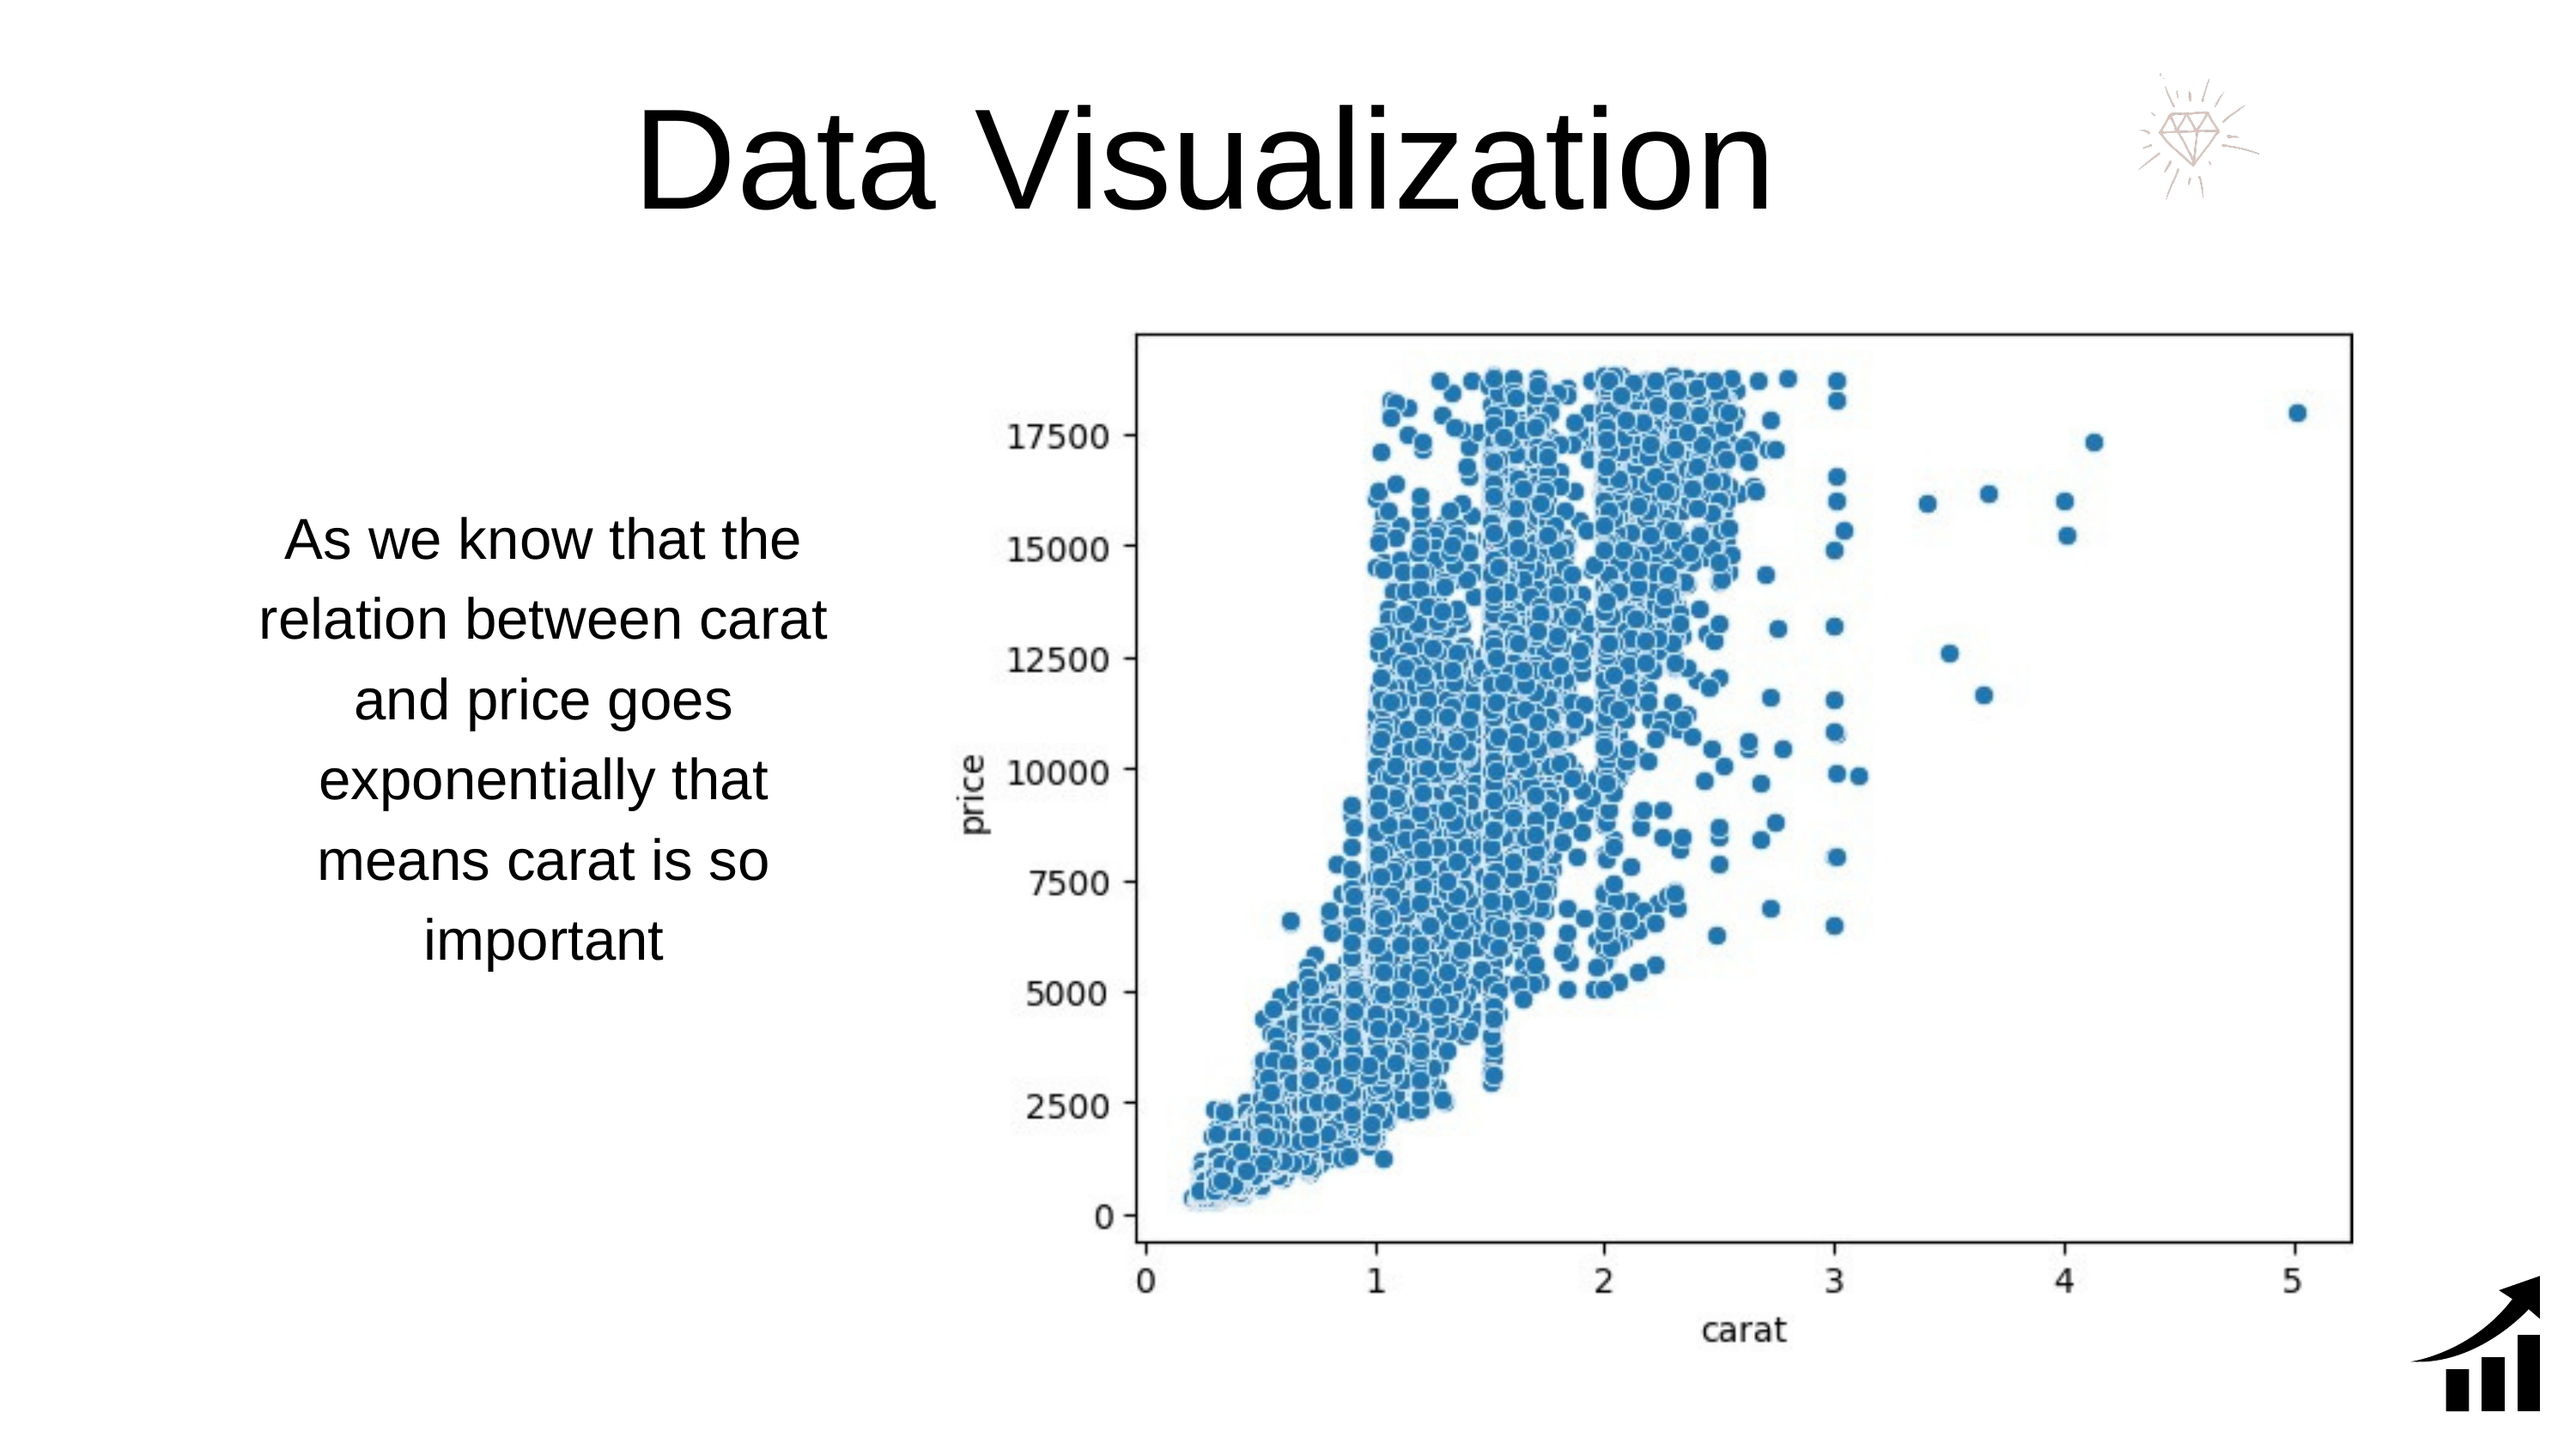

Data Visualization

As we know that the relation between carat and price goes exponentially that means carat is so important